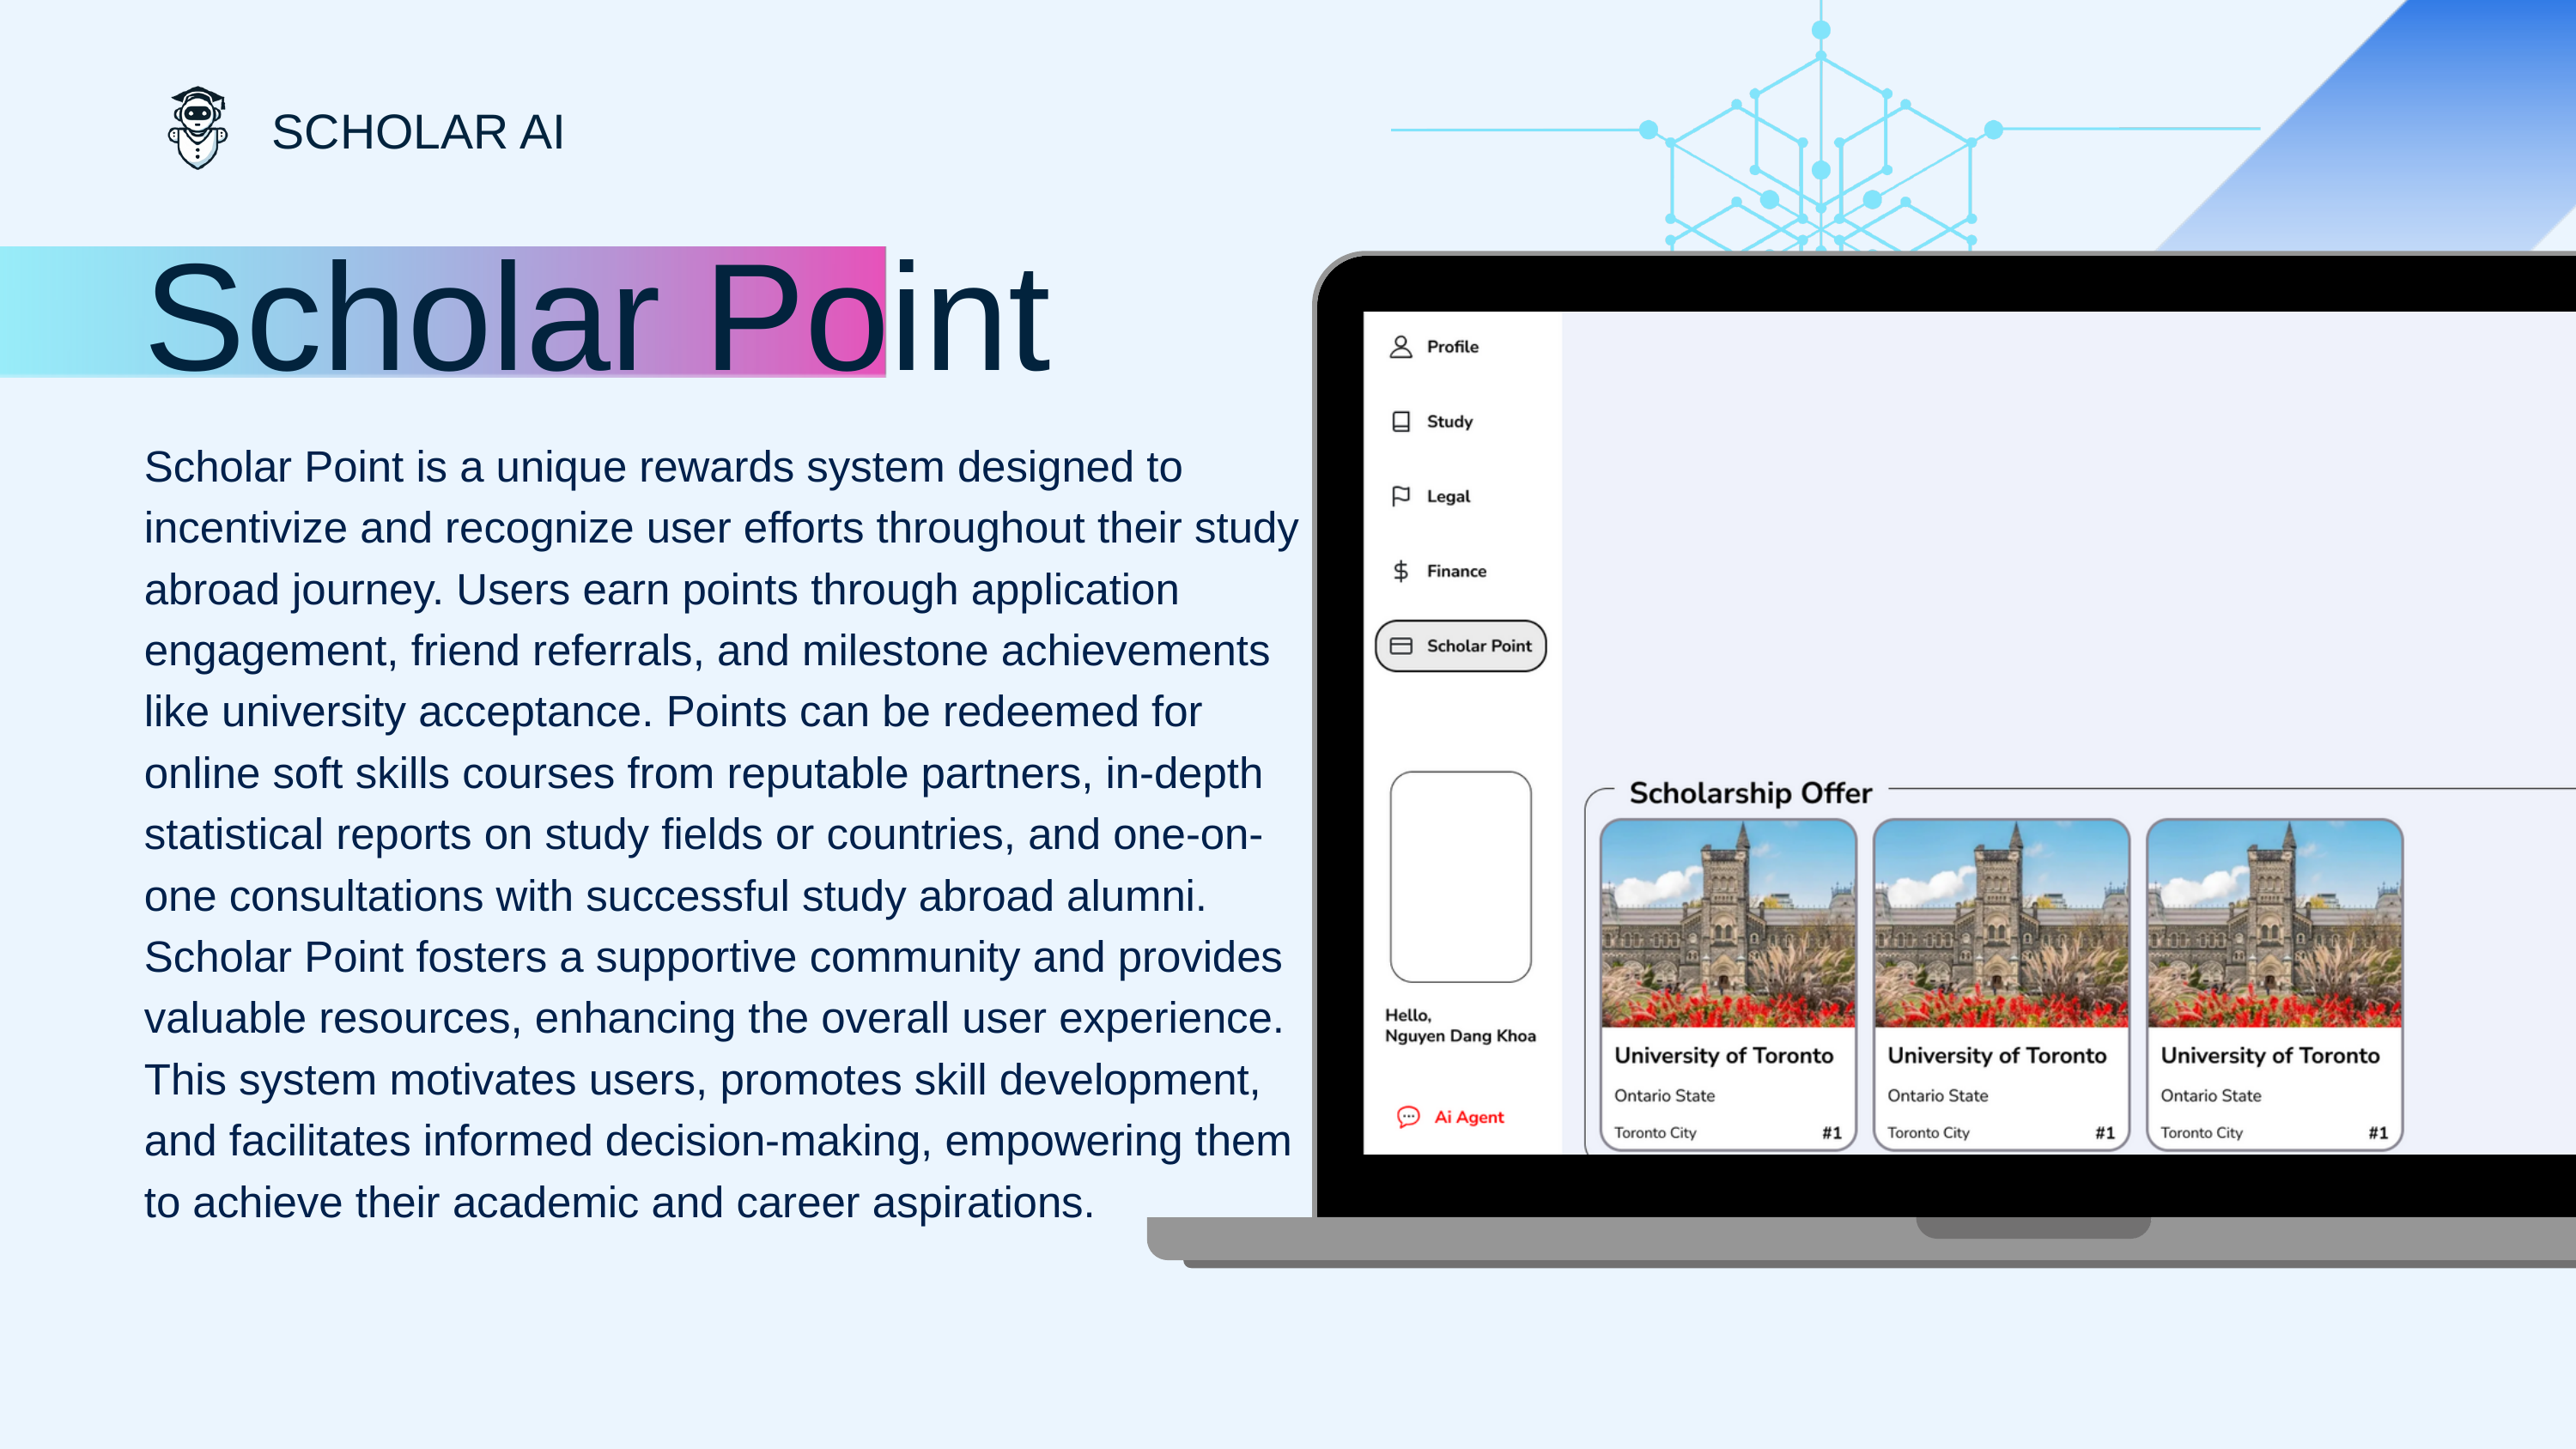

SCHOLAR AI

Scholar Point
Scholar Point is a unique rewards system designed to incentivize and recognize user efforts throughout their study abroad journey. Users earn points through application engagement, friend referrals, and milestone achievements like university acceptance. Points can be redeemed for online soft skills courses from reputable partners, in-depth statistical reports on study fields or countries, and one-on-one consultations with successful study abroad alumni. Scholar Point fosters a supportive community and provides valuable resources, enhancing the overall user experience. This system motivates users, promotes skill development, and facilitates informed decision-making, empowering them to achieve their academic and career aspirations.